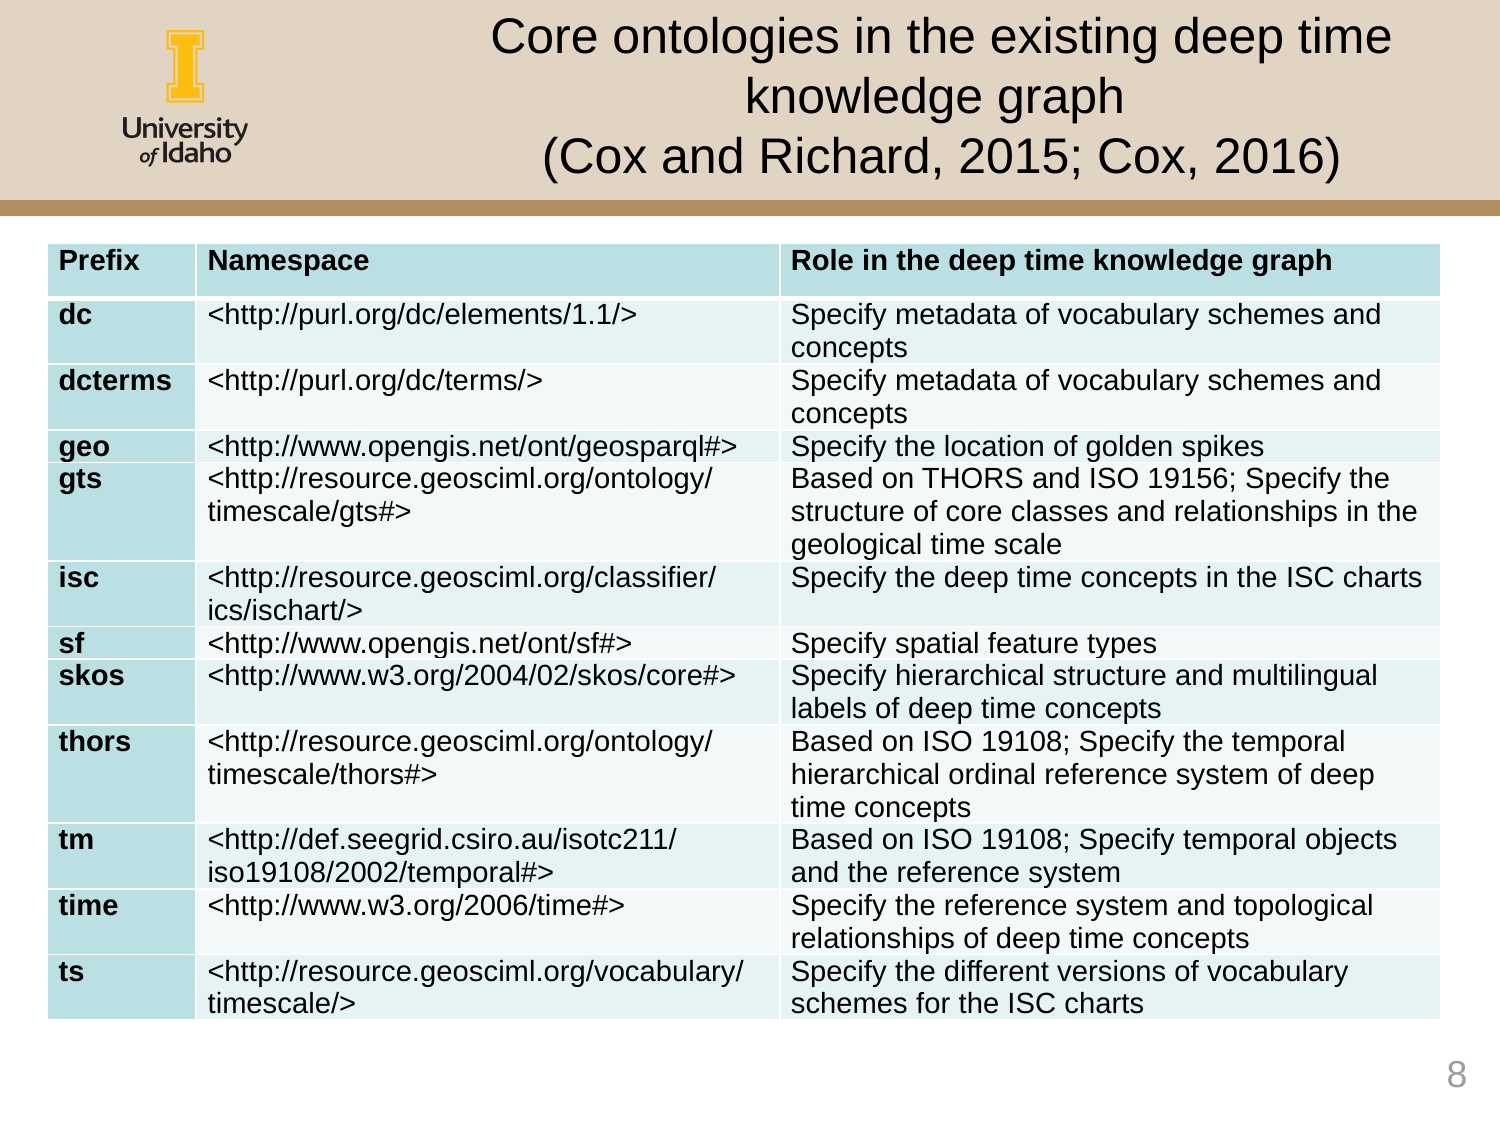

# Core ontologies in the existing deep time knowledge graph (Cox and Richard, 2015; Cox, 2016)
| Prefix | Namespace | Role in the deep time knowledge graph |
| --- | --- | --- |
| dc | <http://purl.org/dc/elements/1.1/> | Specify metadata of vocabulary schemes and concepts |
| dcterms | <http://purl.org/dc/terms/> | Specify metadata of vocabulary schemes and concepts |
| geo | <http://www.opengis.net/ont/geosparql#> | Specify the location of golden spikes |
| gts | <http://resource.geosciml.org/ontology/ timescale/gts#> | Based on THORS and ISO 19156; Specify the structure of core classes and relationships in the geological time scale |
| isc | <http://resource.geosciml.org/classifier/ ics/ischart/> | Specify the deep time concepts in the ISC charts |
| sf | <http://www.opengis.net/ont/sf#> | Specify spatial feature types |
| skos | <http://www.w3.org/2004/02/skos/core#> | Specify hierarchical structure and multilingual labels of deep time concepts |
| thors | <http://resource.geosciml.org/ontology/ timescale/thors#> | Based on ISO 19108; Specify the temporal hierarchical ordinal reference system of deep time concepts |
| tm | <http://def.seegrid.csiro.au/isotc211/ iso19108/2002/temporal#> | Based on ISO 19108; Specify temporal objects and the reference system |
| time | <http://www.w3.org/2006/time#> | Specify the reference system and topological relationships of deep time concepts |
| ts | <http://resource.geosciml.org/vocabulary/ timescale/> | Specify the different versions of vocabulary schemes for the ISC charts |
8